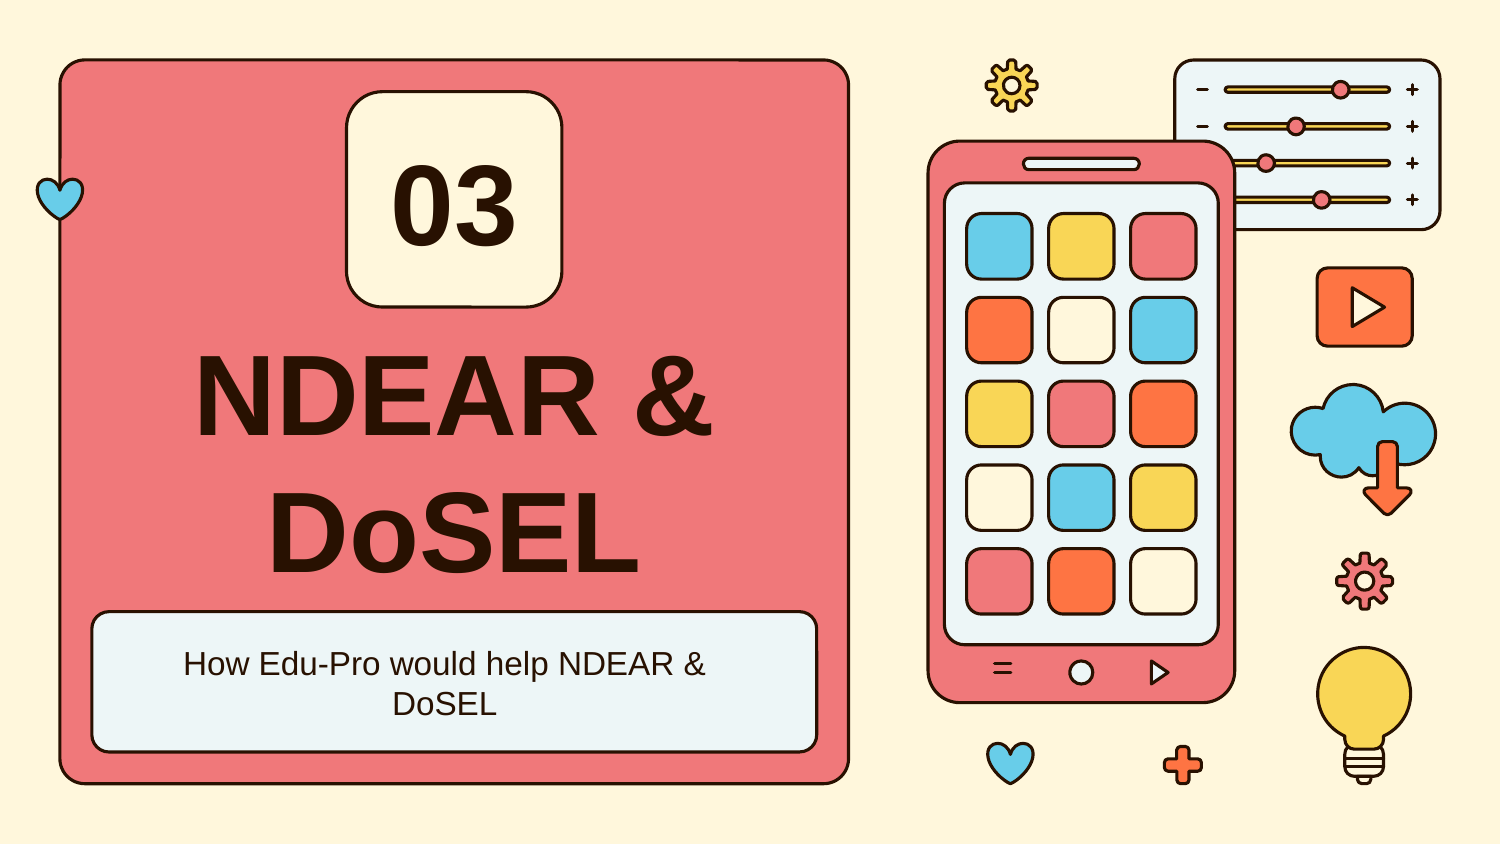

03

# NDEAR & DoSEL

How Edu-Pro would help NDEAR & DoSEL